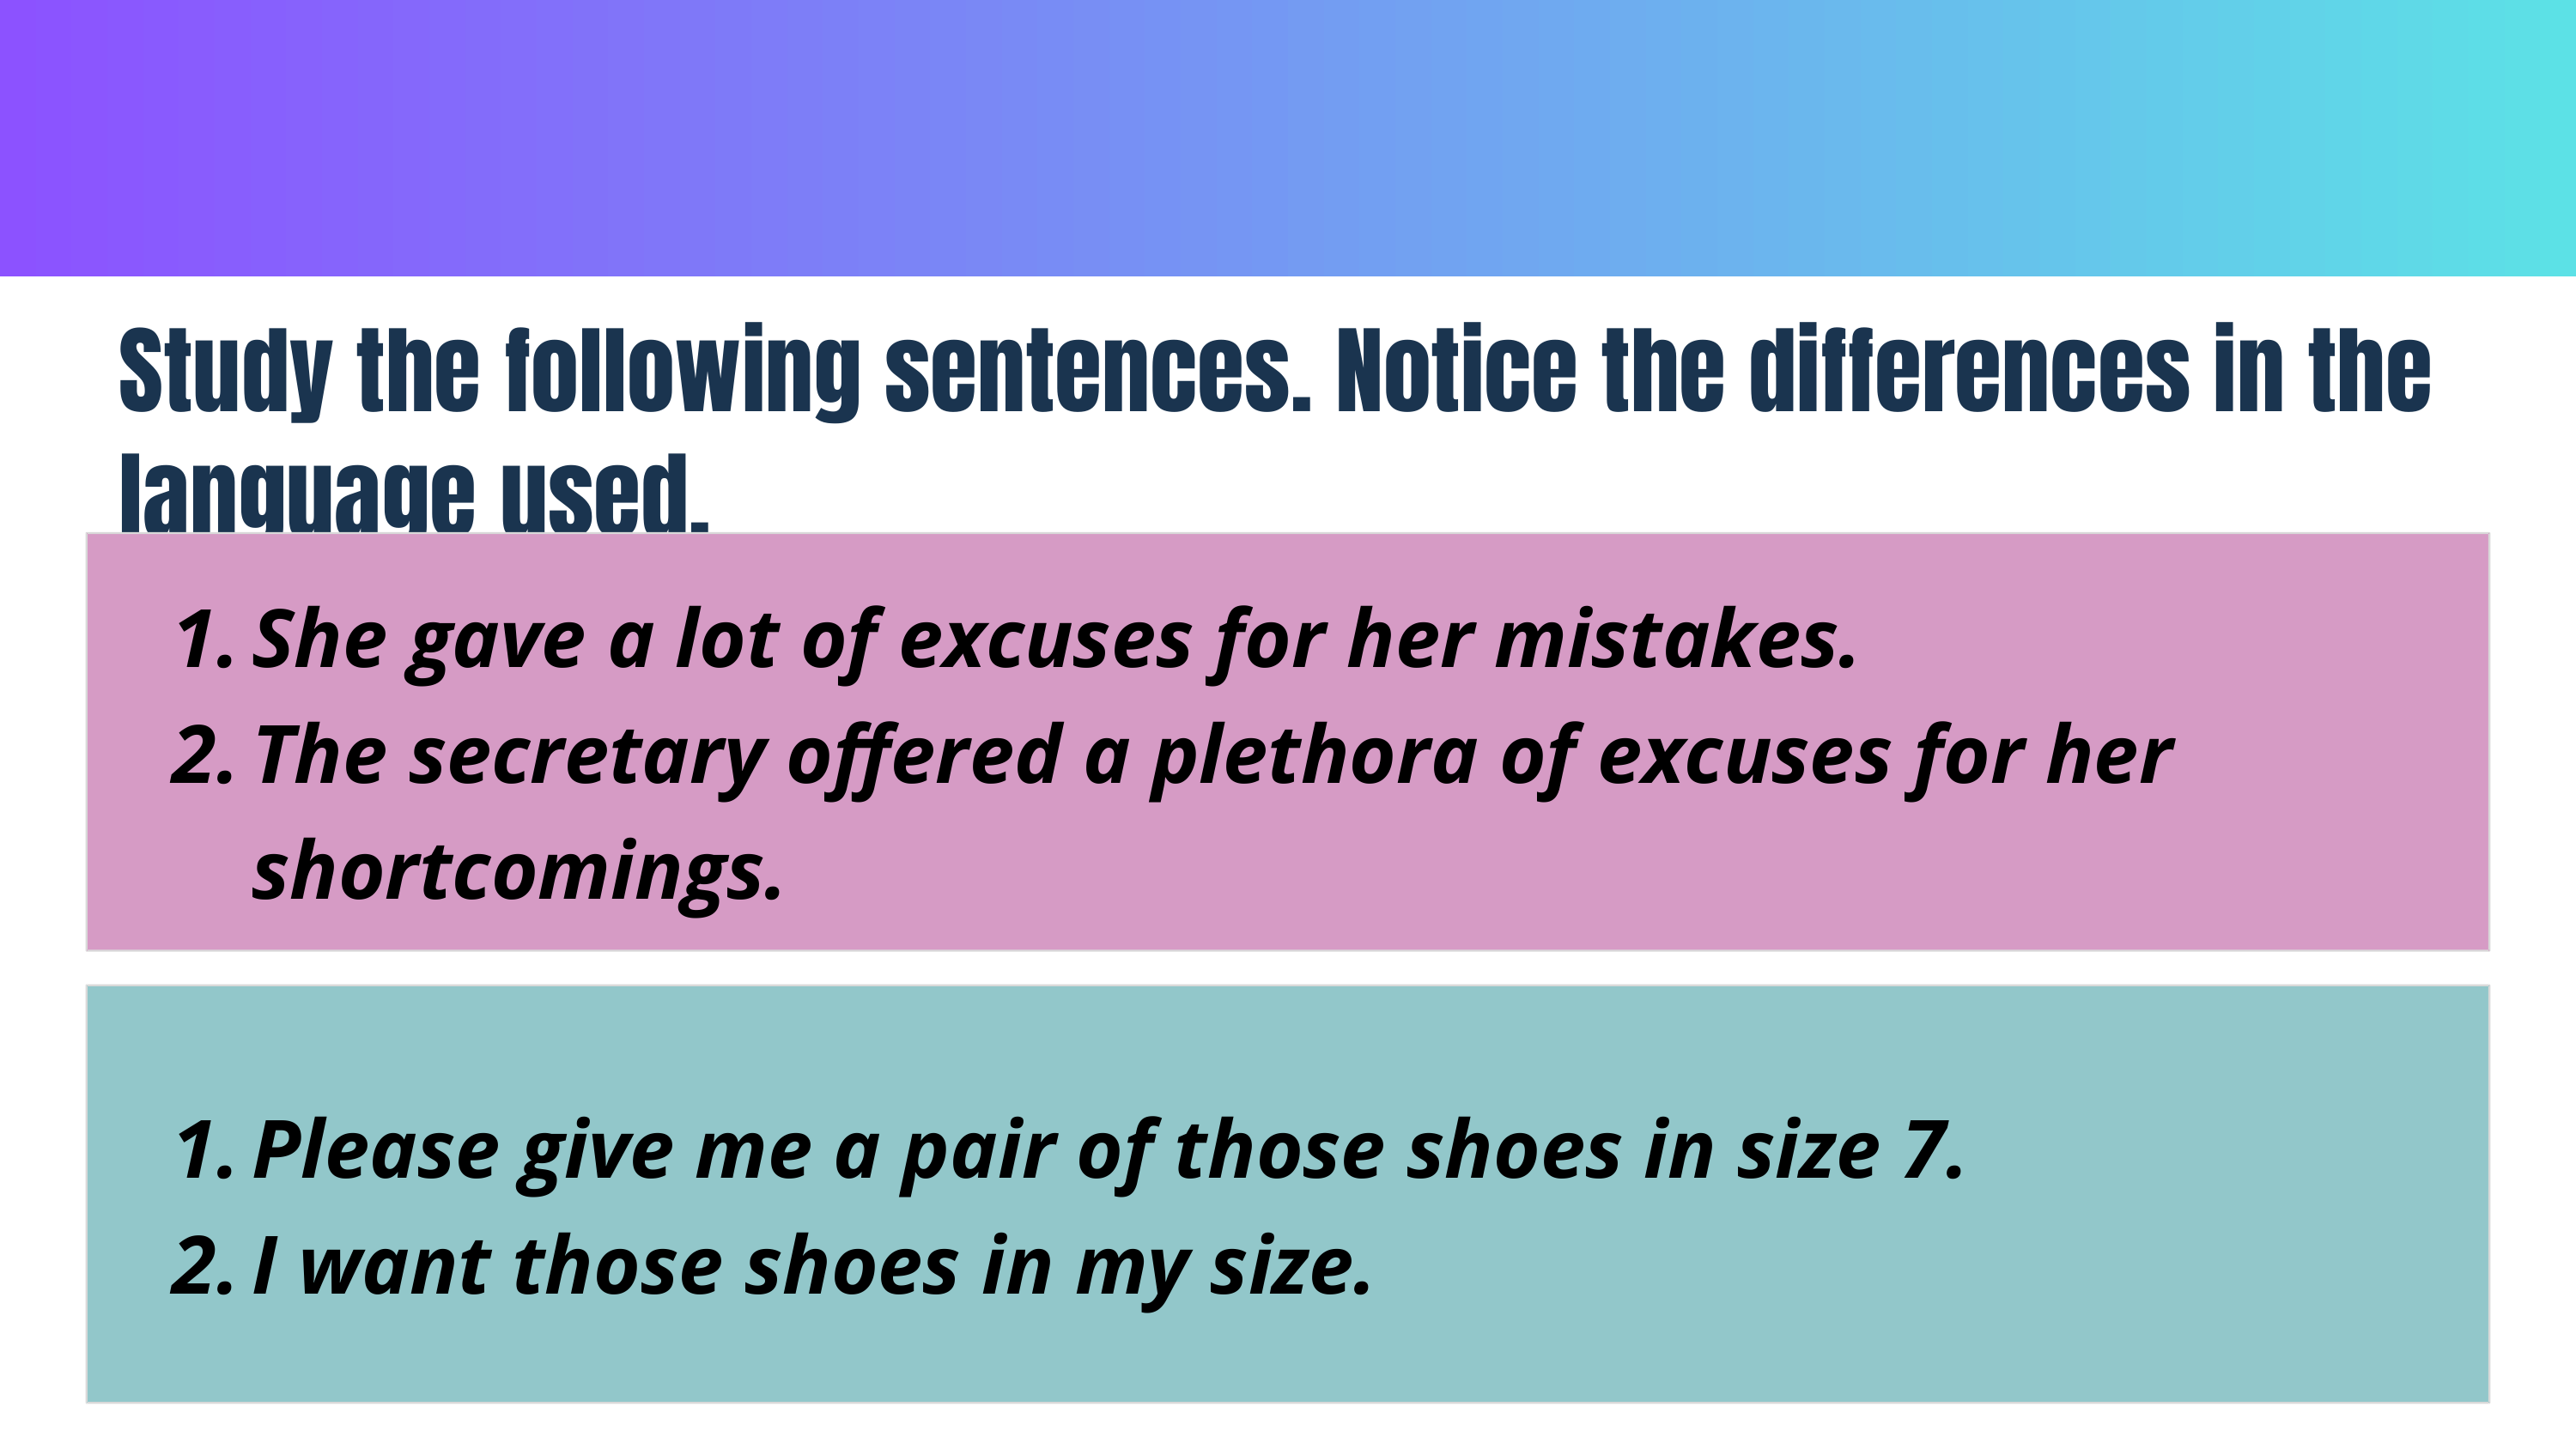

Study the following sentences. Notice the differences in the language used.

She gave a lot of excuses for her mistakes.
The secretary offered a plethora of excuses for her shortcomings.

Please give me a pair of those shoes in size 7.
I want those shoes in my size.